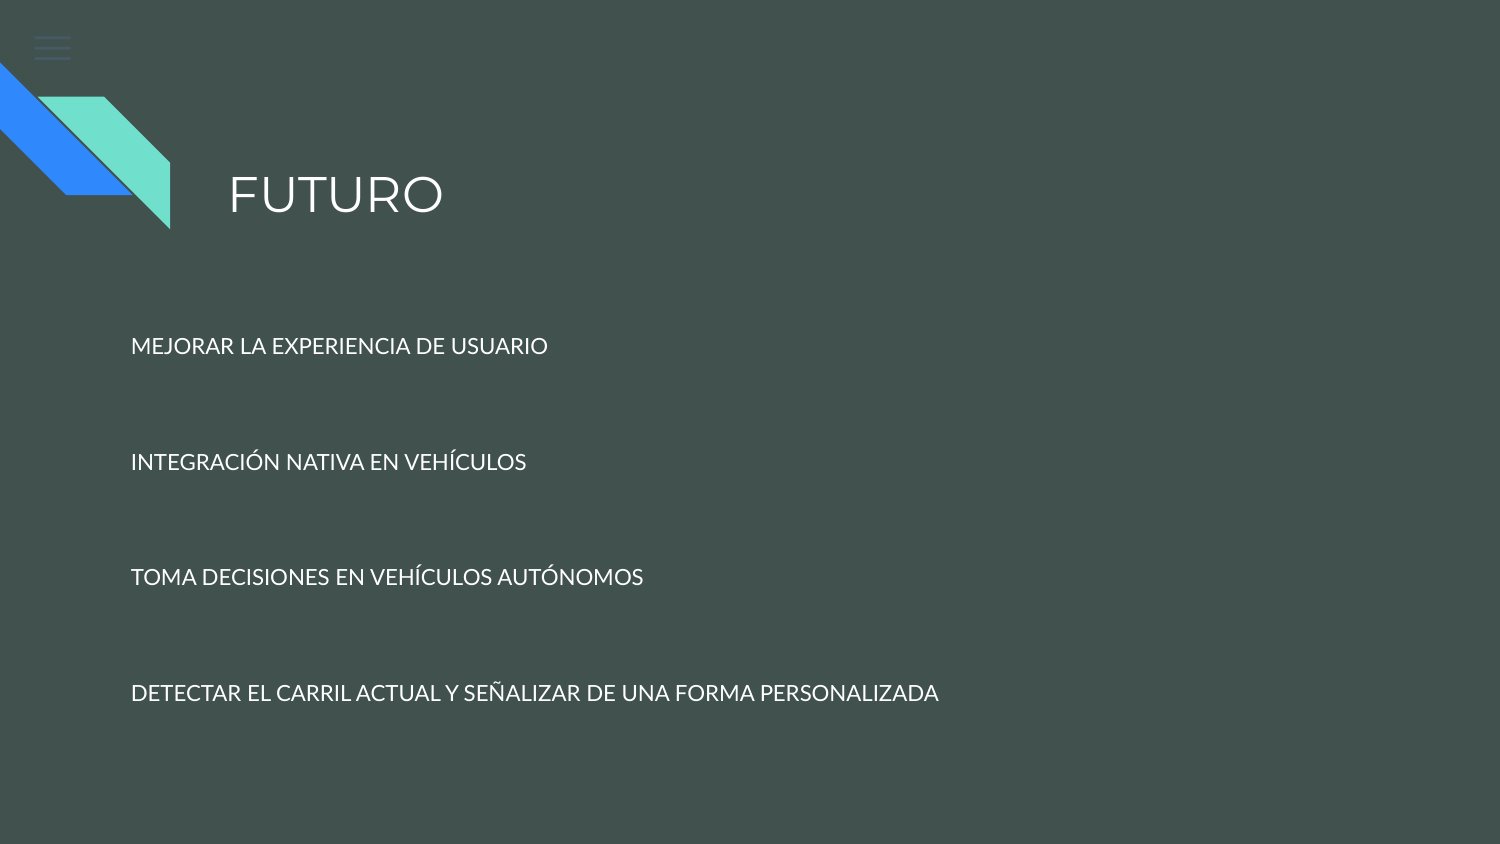

# FUTURO
MEJORAR LA EXPERIENCIA DE USUARIO

INTEGRACIÓN NATIVA EN VEHÍCULOS

TOMA DECISIONES EN VEHÍCULOS AUTÓNOMOS

DETECTAR EL CARRIL ACTUAL Y SEÑALIZAR DE UNA FORMA PERSONALIZADA